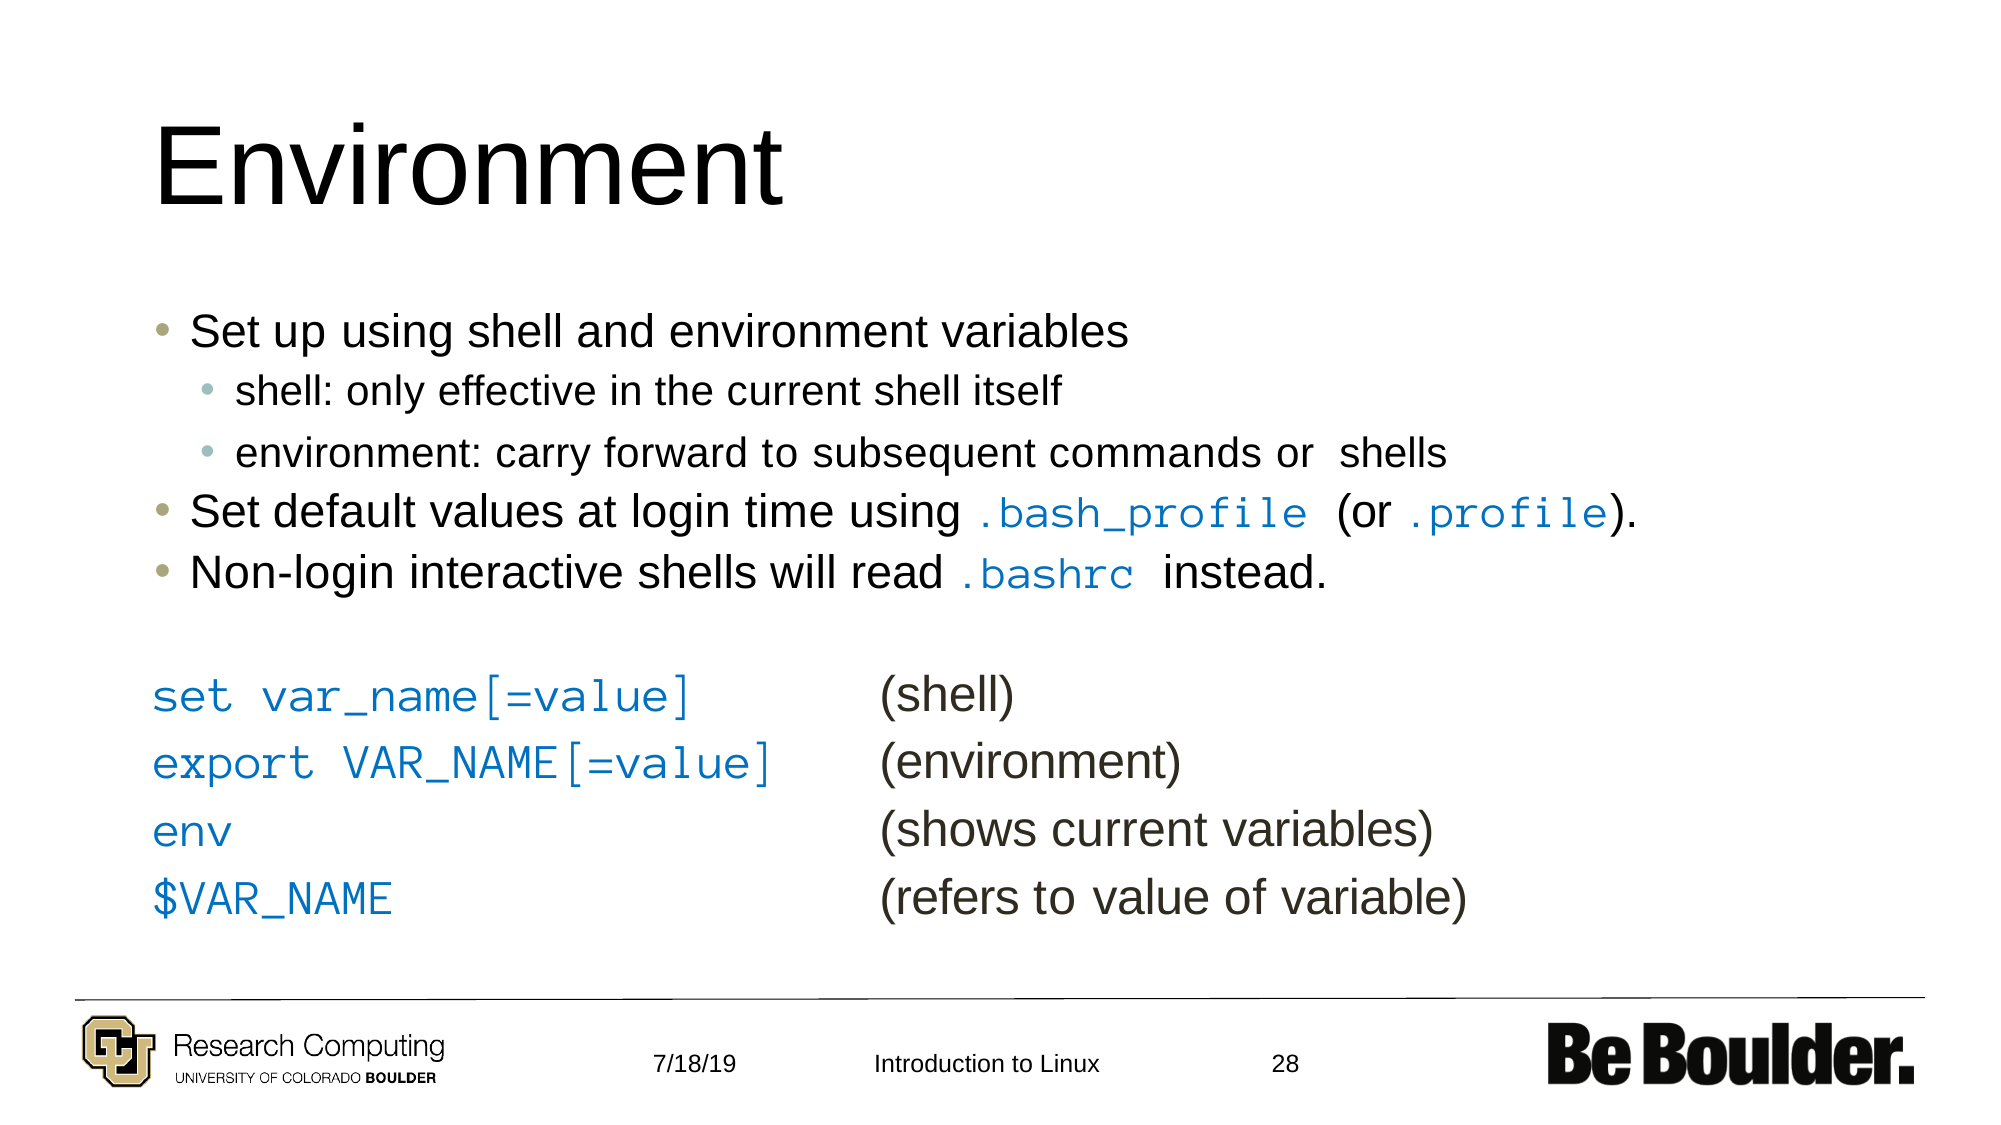

# Environment
Set up using shell and environment variables
shell: only effective in the current shell itself
environment: carry forward to subsequent commands or  shells
Set default values at login time using .bash_profile (or .profile).
Non-login interactive shells will read .bashrc instead.
(shell)
(environment)
(shows current variables)
(refers to value of variable)
set var_name[=value]
export VAR_NAME[=value]
env
$VAR_NAME
7/18/19
28
Introduction to Linux